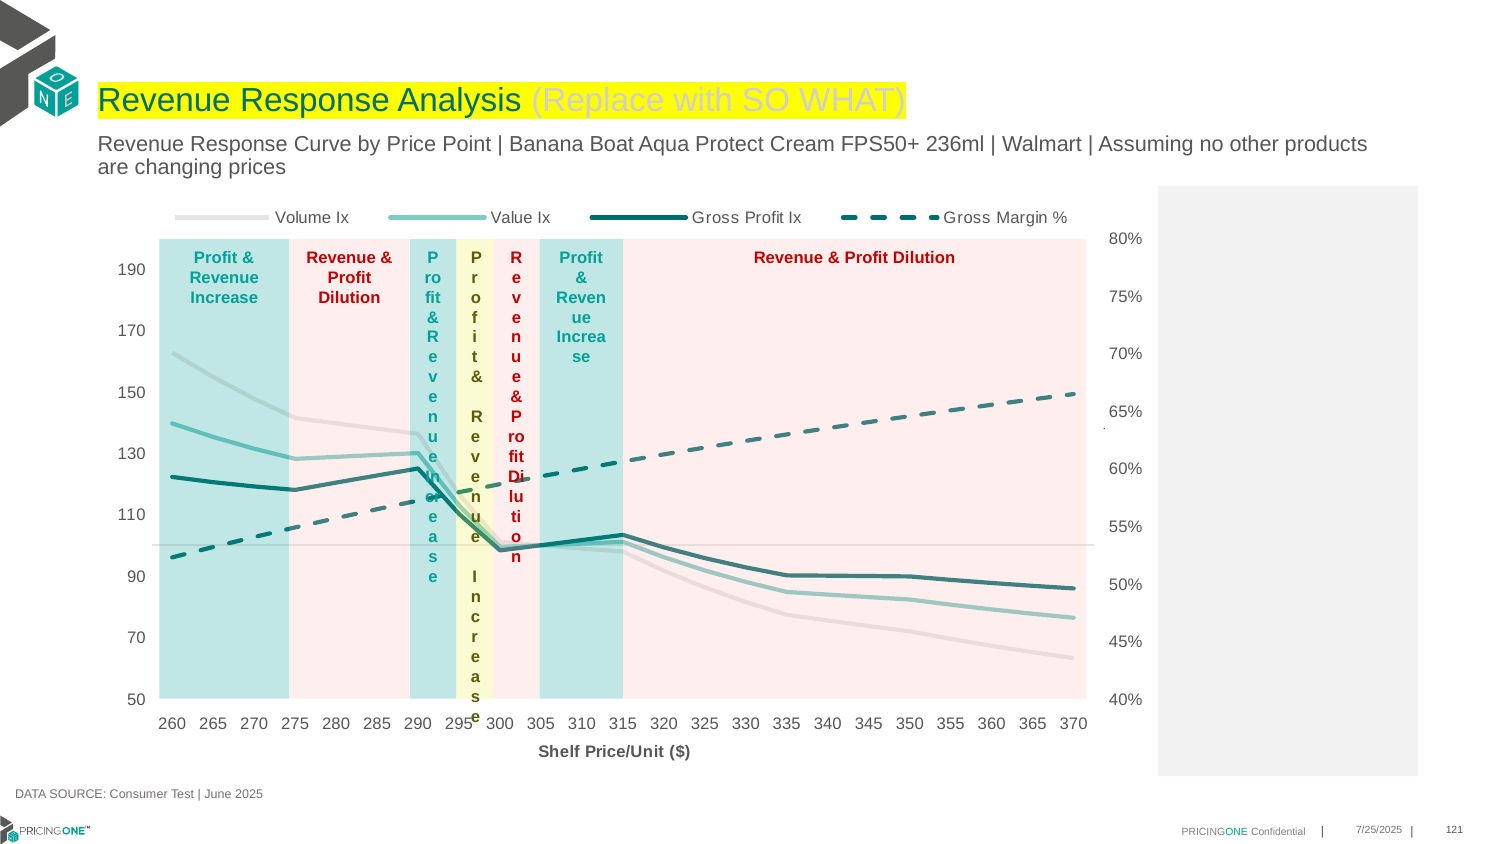

# Revenue Response Analysis (Replace with SO WHAT)

Revenue Response Curve by Price Point | Banana Boat Aqua Protect Cream FPS50+ 236ml | Walmart | Assuming no other products are changing prices

### Chart:

| Category | Volume Ix | Value Ix | Gross Profit Ix | Gross Margin % |
|---|---|---|---|---|
| 260 | 162.73834740459196 | 139.6818089194084 | 122.26306227806174 | 0.5228107611570312 |
| 265 | 154.7597141663797 | 135.27874683387938 | 120.54559120623965 | 0.5318143317012382 |
| 270 | 147.7218301198963 | 131.4656895776933 | 119.14590985545195 | 0.5404844366697338 |
| 275 | 141.4719709760562 | 128.14745409786534 | 118.01460949574056 | 0.5488392650939204 |
| 280 | 139.71752911790225 | 128.80420105975912 | 120.4121467923233 | 0.5568957067886718 |
| 285 | 137.9973932359988 | 129.43598971104646 | 122.74323033647543 | 0.5646694663186951 |
| 290 | 136.31044515495913 | 130.0434624493635 | 125.00967877882732 | 0.5721751651752693 |
| 295 | 116.63258636602067 | 112.99429504284042 | 110.18633245462486 | 0.5794264335621293 |
| 300 | 101.12196414094312 | 99.49228018737738 | 98.32747129300995 | 0.5864359930027604 |
| 305 | 100.0 | 100.0 | 100.0 | 0.5932157308223872 |
| 310 | 98.9538709884364 | 100.5485378562422 | 101.68844885291574 | 0.5997767674220262 |
| 315 | 97.97124630081223 | 101.12877785303588 | 103.38609260876437 | 0.6061295171454861 |
| 320 | 91.71026433866129 | 96.12335619508758 | 99.31346943718711 | 0.6122837434400877 |
| 325 | 86.27269594744467 | 91.7974591251903 | 95.80923665233146 | 0.6182486089256248 |
| 330 | 81.53226911079156 | 88.0532399724025 | 92.79793947436907 | 0.6240327209116003 |
| 335 | 77.3743240130453 | 84.79777219816188 | 90.203702688884 | 0.6296441728382929 |
| 340 | 75.49745242729965 | 83.95143293685699 | 90.10199109961488 | 0.6350905820612592 |
| 345 | 73.69425220249246 | 83.12819516551134 | 89.98650383847674 | 0.6403791243502264 |
| 350 | 71.96086448671983 | 82.3271703069451 | 89.85853000012426 | 0.6455165654309375 |
| 355 | 69.5216530126233 | 80.65159692535907 | 88.73387498345929 | 0.6505092898614876 |
| 360 | 67.26582699674195 | 79.11395753999632 | 87.71353699274083 | 0.6553633275023003 |
| 365 | 65.1744178538742 | 77.70036760945366 | 86.78746061166864 | 0.660084377810488 |
| 370 | 63.23056714352212 | 76.3982934427509 | 85.94636186732426 | 0.6646778321644004 |
Profit & Revenue Increase
Revenue & Profit Dilution
Profit & Revenue Increase
Profit & Revenue Increase
Revenue & Profit Dilution
Profit & Revenue Increase
Revenue & Profit Dilution

DATA SOURCE: Consumer Test | June 2025

7/25/2025
121